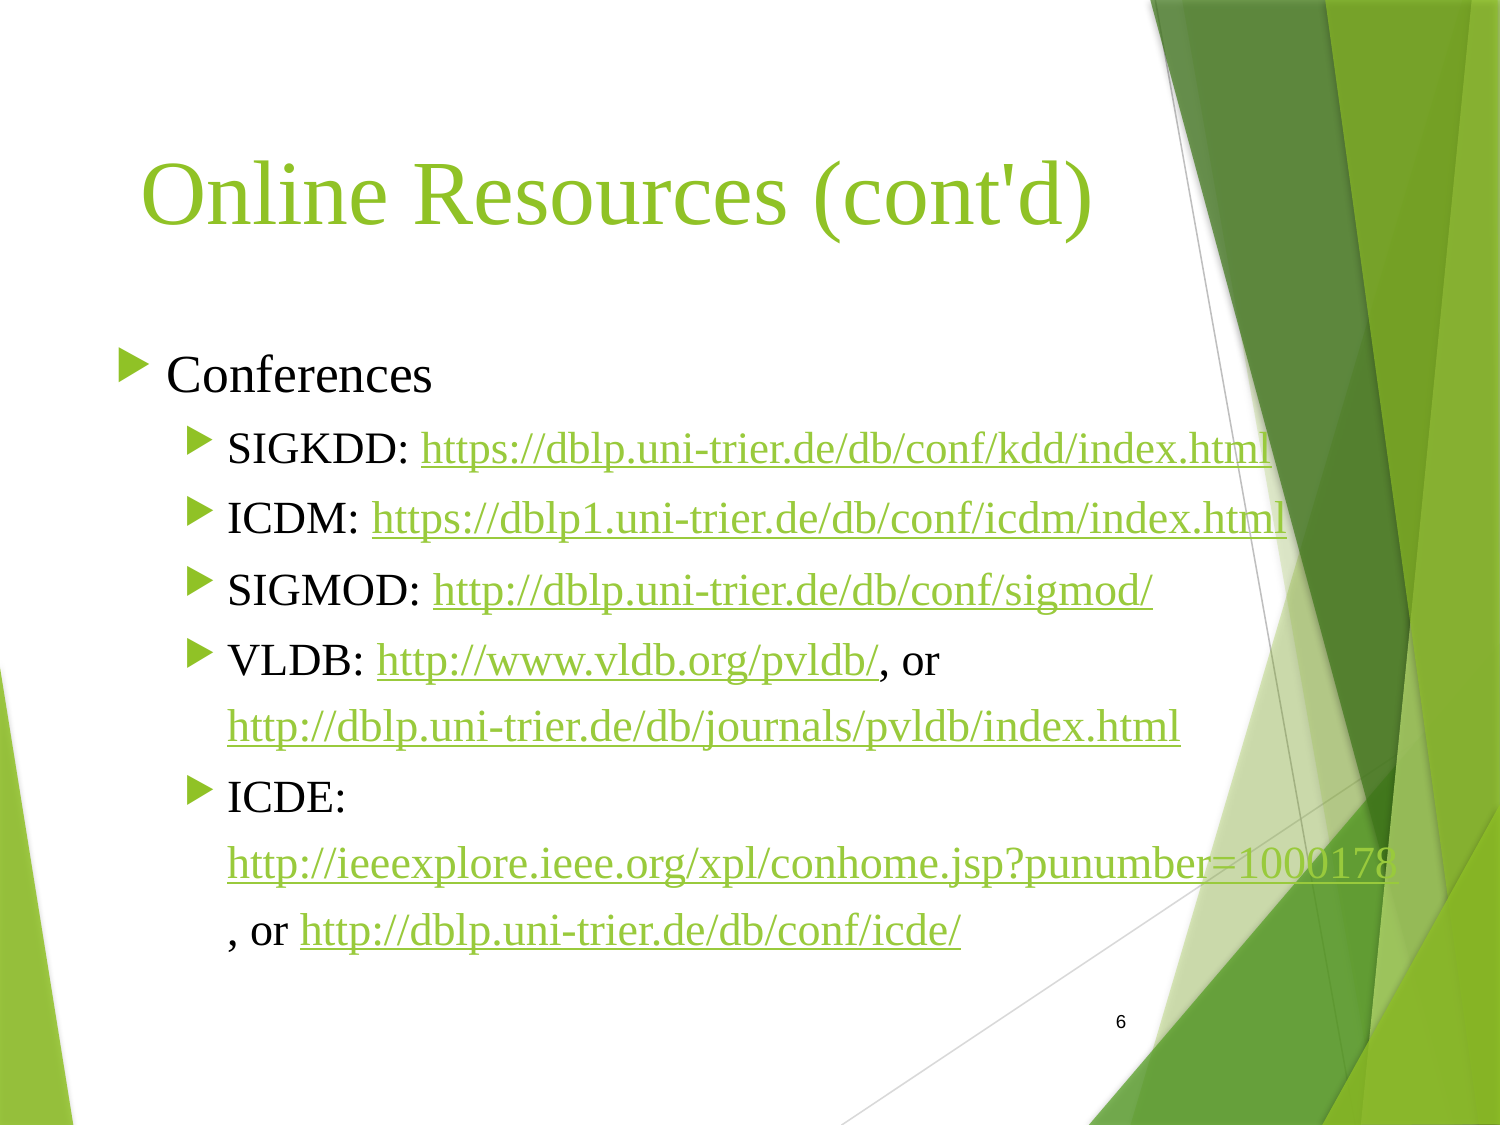

Online Resources (cont'd)
Conferences
SIGKDD: https://dblp.uni-trier.de/db/conf/kdd/index.html
ICDM: https://dblp1.uni-trier.de/db/conf/icdm/index.html
SIGMOD: http://dblp.uni-trier.de/db/conf/sigmod/
VLDB: http://www.vldb.org/pvldb/, or http://dblp.uni-trier.de/db/journals/pvldb/index.html
ICDE: http://ieeexplore.ieee.org/xpl/conhome.jsp?punumber=1000178, or http://dblp.uni-trier.de/db/conf/icde/
6